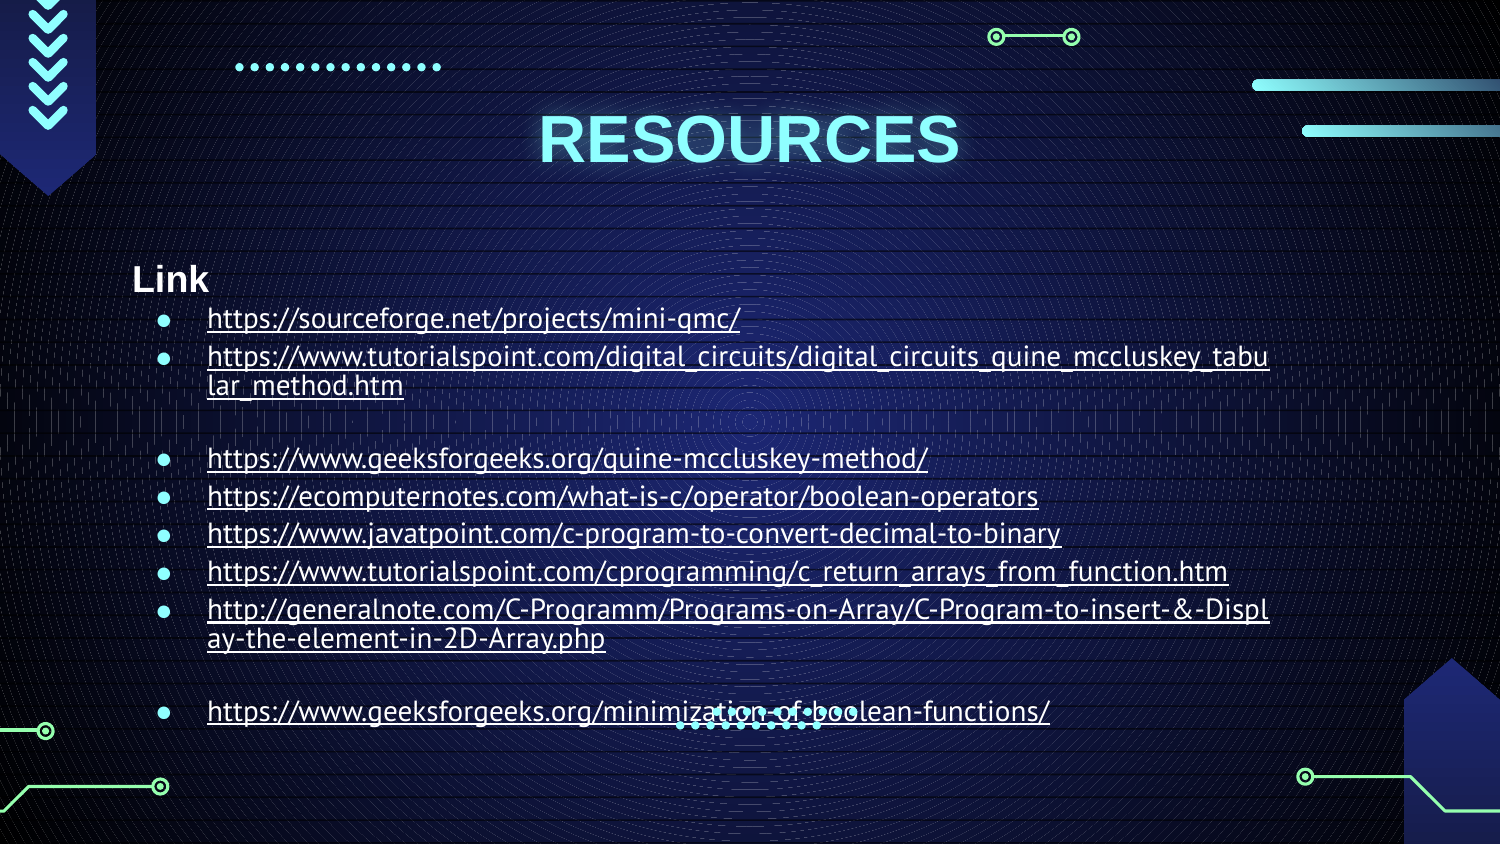

# RESOURCES

Link
https://sourceforge.net/projects/mini-qmc/
https://www.tutorialspoint.com/digital_circuits/digital_circuits_quine_mccluskey_tabular_method.htm
https://www.geeksforgeeks.org/quine-mccluskey-method/
https://ecomputernotes.com/what-is-c/operator/boolean-operators
https://www.javatpoint.com/c-program-to-convert-decimal-to-binary
https://www.tutorialspoint.com/cprogramming/c_return_arrays_from_function.htm
http://generalnote.com/C-Programm/Programs-on-Array/C-Program-to-insert-&-Display-the-element-in-2D-Array.php
https://www.geeksforgeeks.org/minimization-of-boolean-functions/